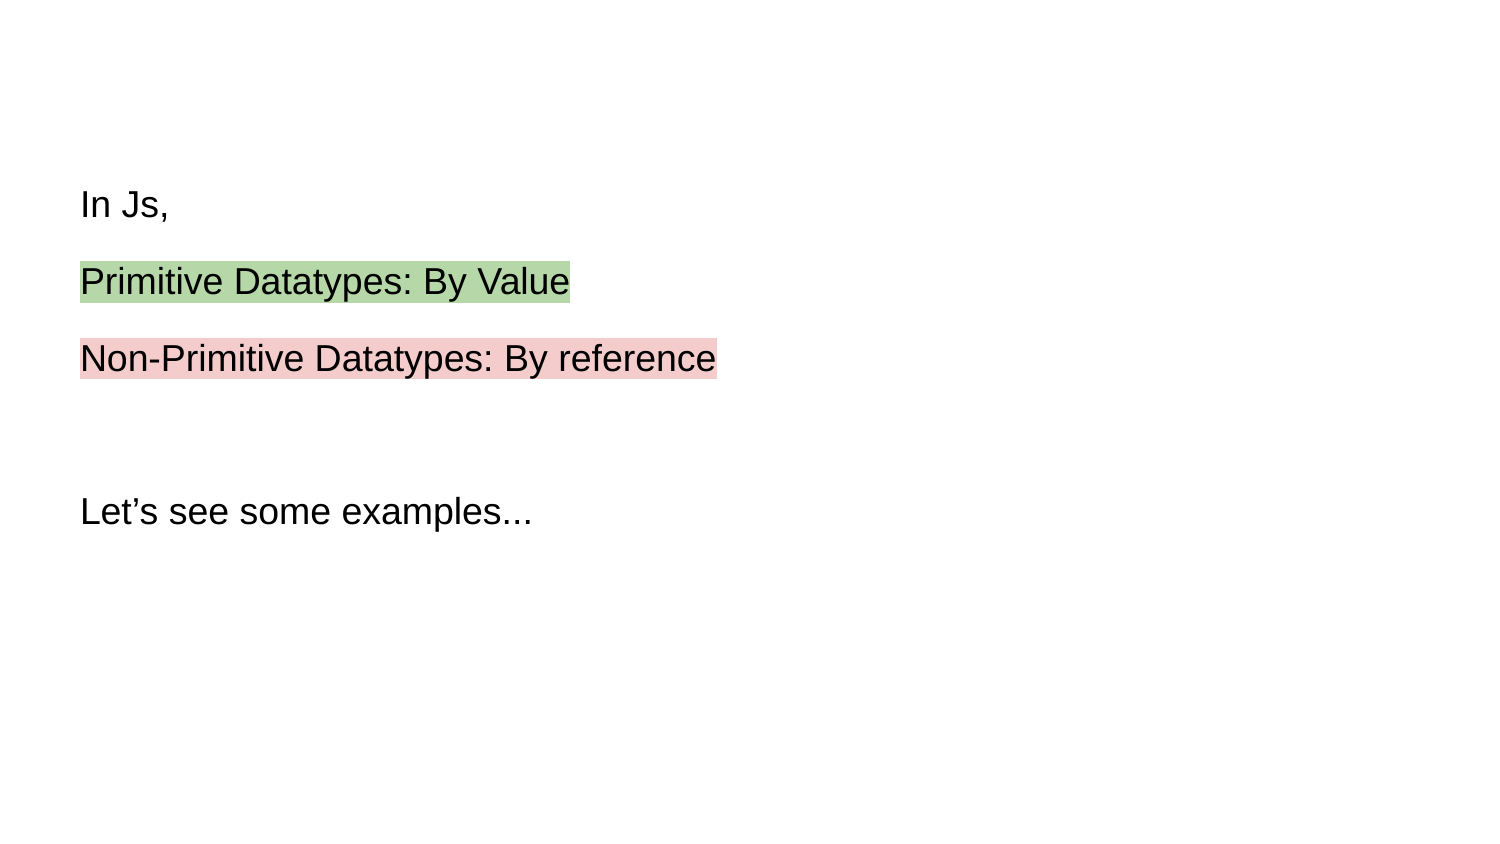

In Js,
Primitive Datatypes: By Value
Non-Primitive Datatypes: By reference

Let’s see some examples...